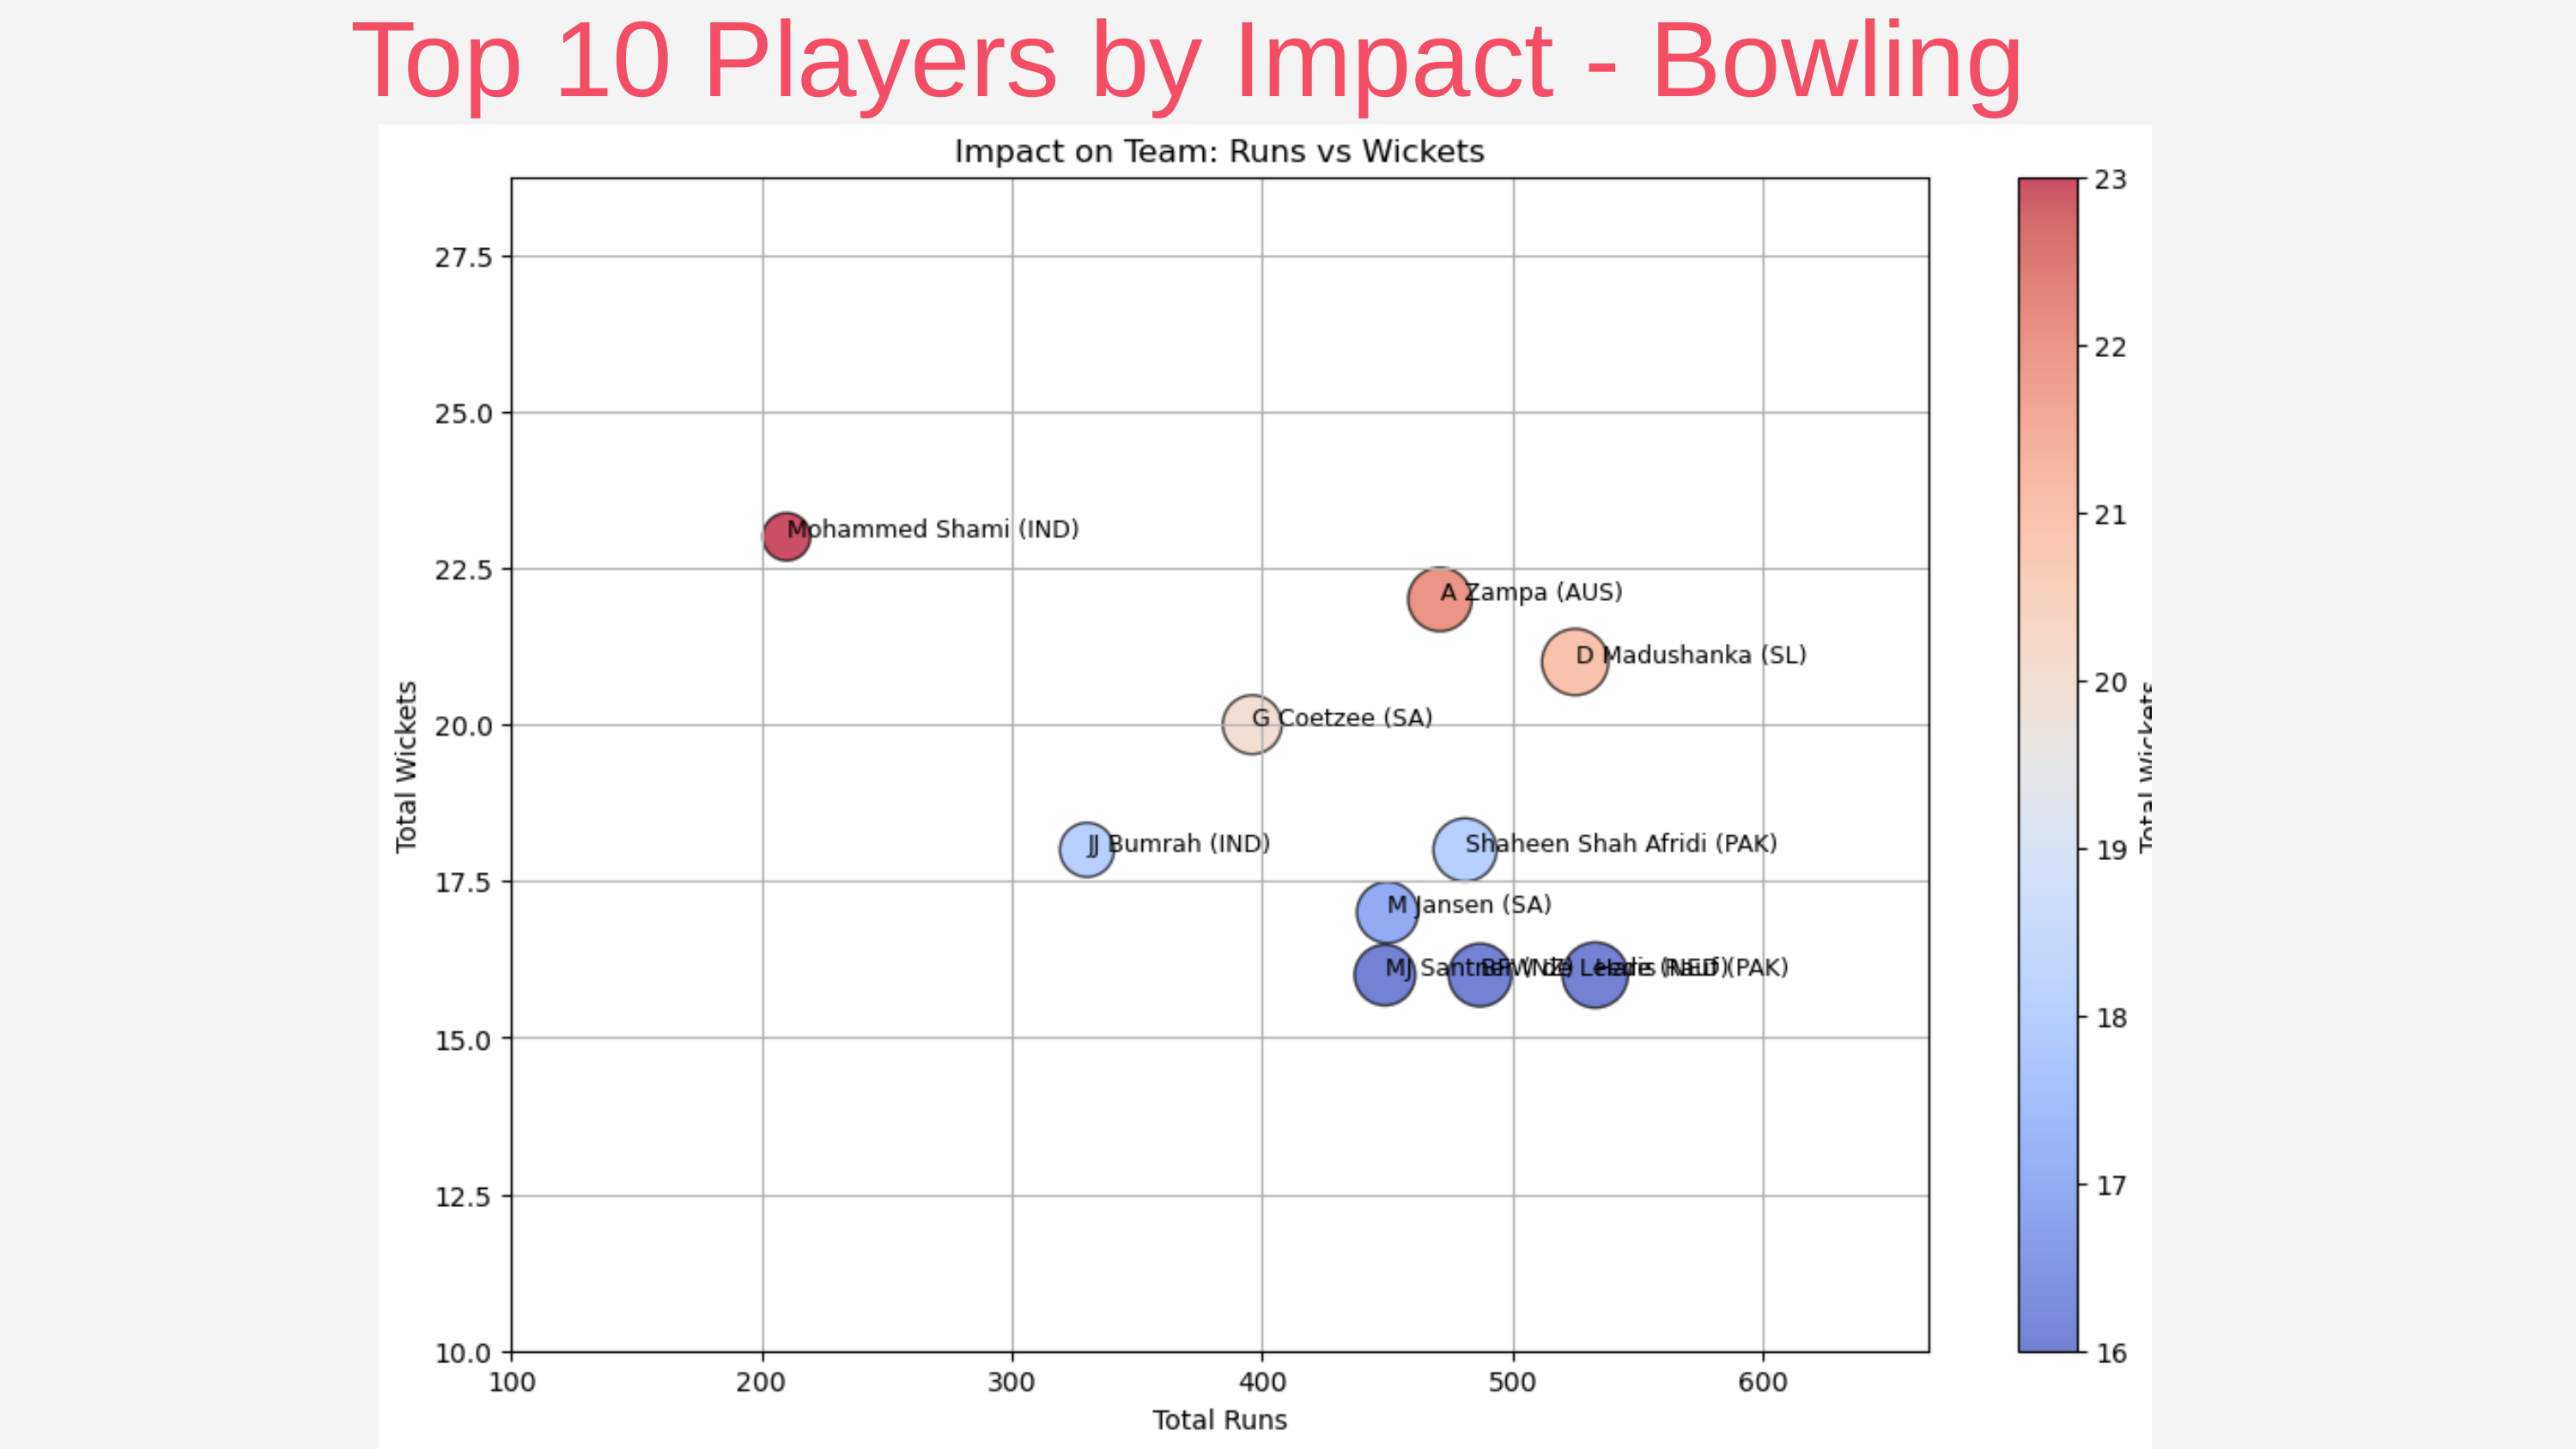

Top 10 Players by Impact - Bowling